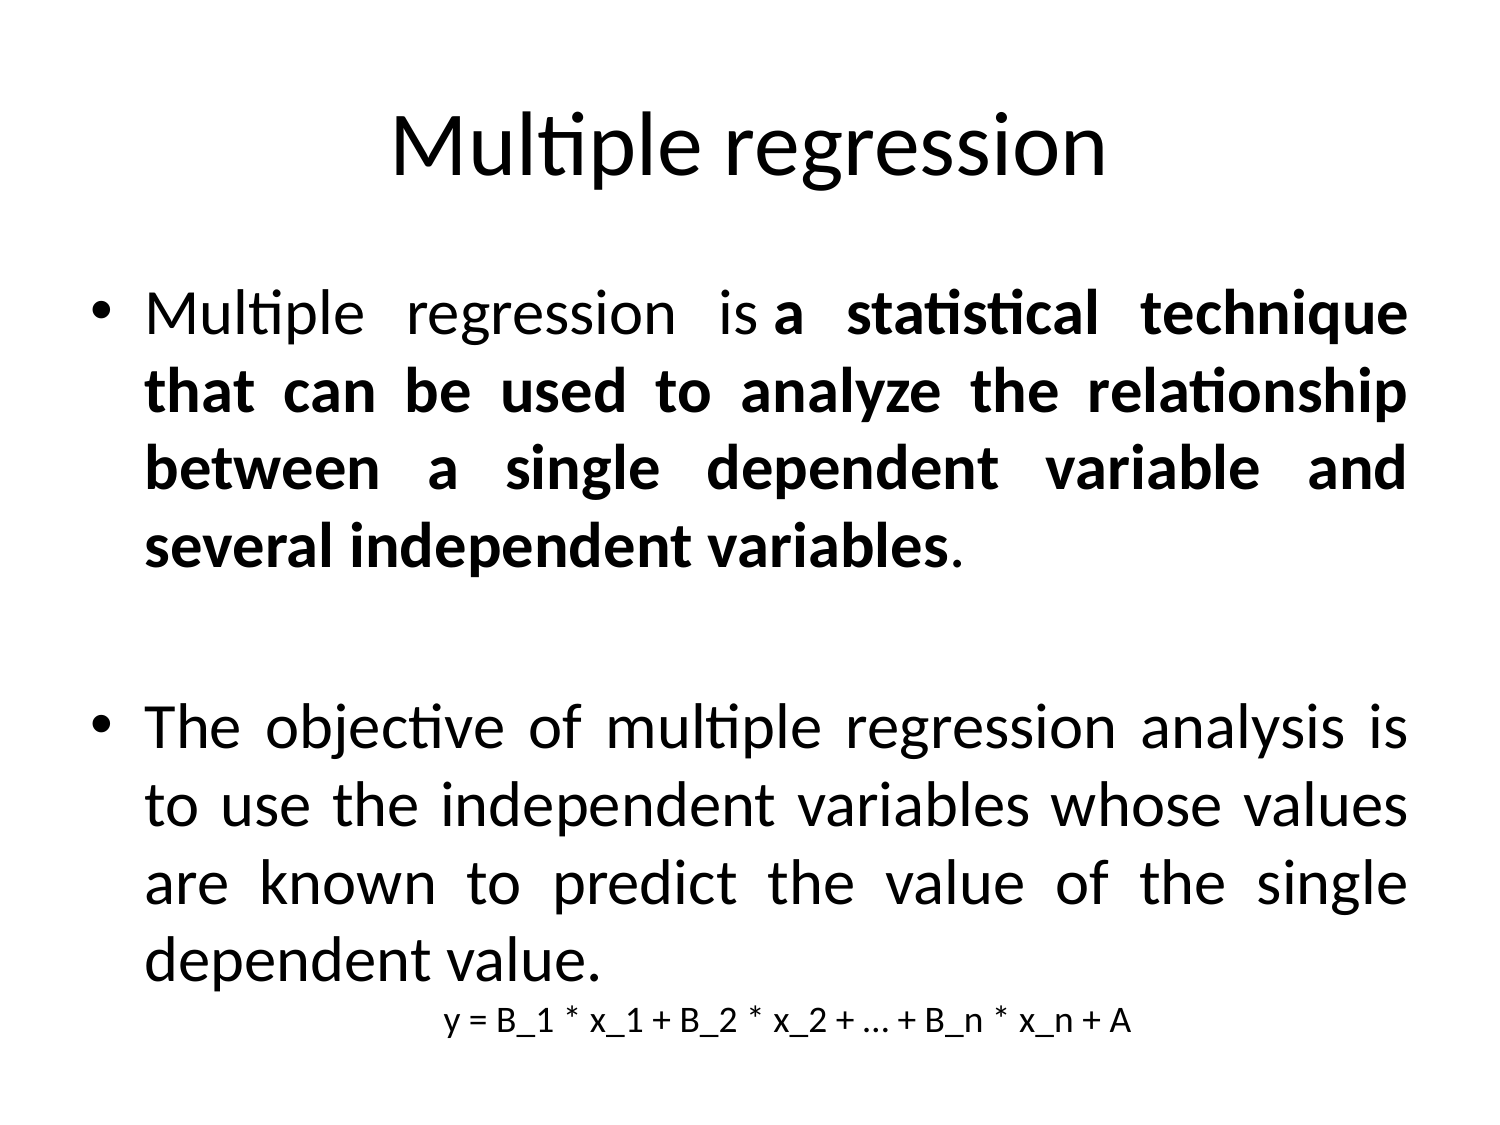

# Multiple regression
Multiple regression is a statistical technique that can be used to analyze the relationship between a single dependent variable and several independent variables.

The objective of multiple regression analysis is to use the independent variables whose values are known to predict the value of the single dependent value.
y = B_1 * x_1 + B_2 * x_2 + … + B_n * x_n + A